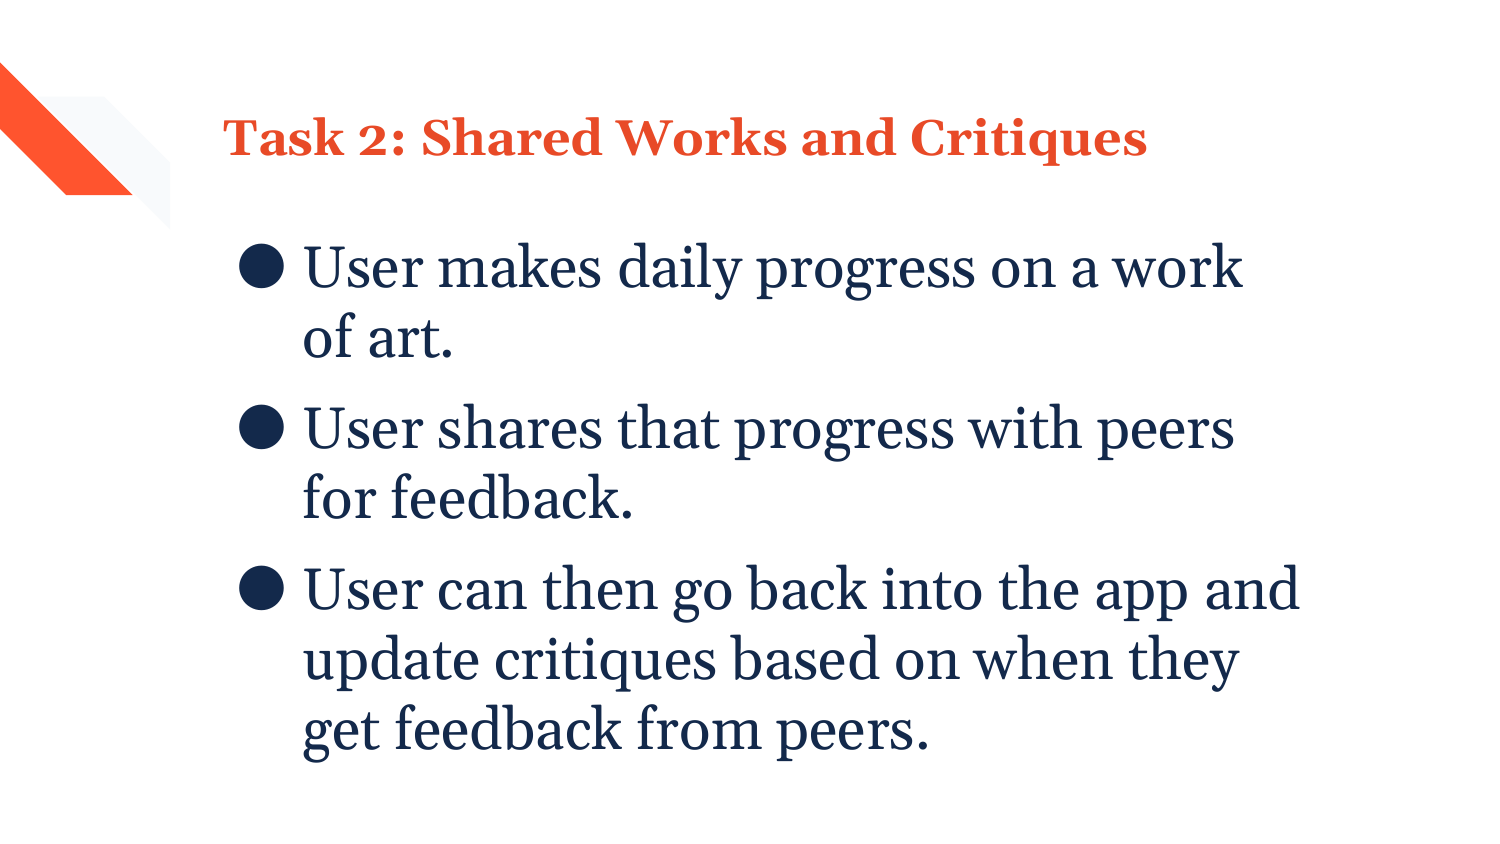

# Task 2: Shared Works and Critiques
User makes daily progress on a work of art.
User shares that progress with peers for feedback.
User can then go back into the app and update critiques based on when they get feedback from peers.